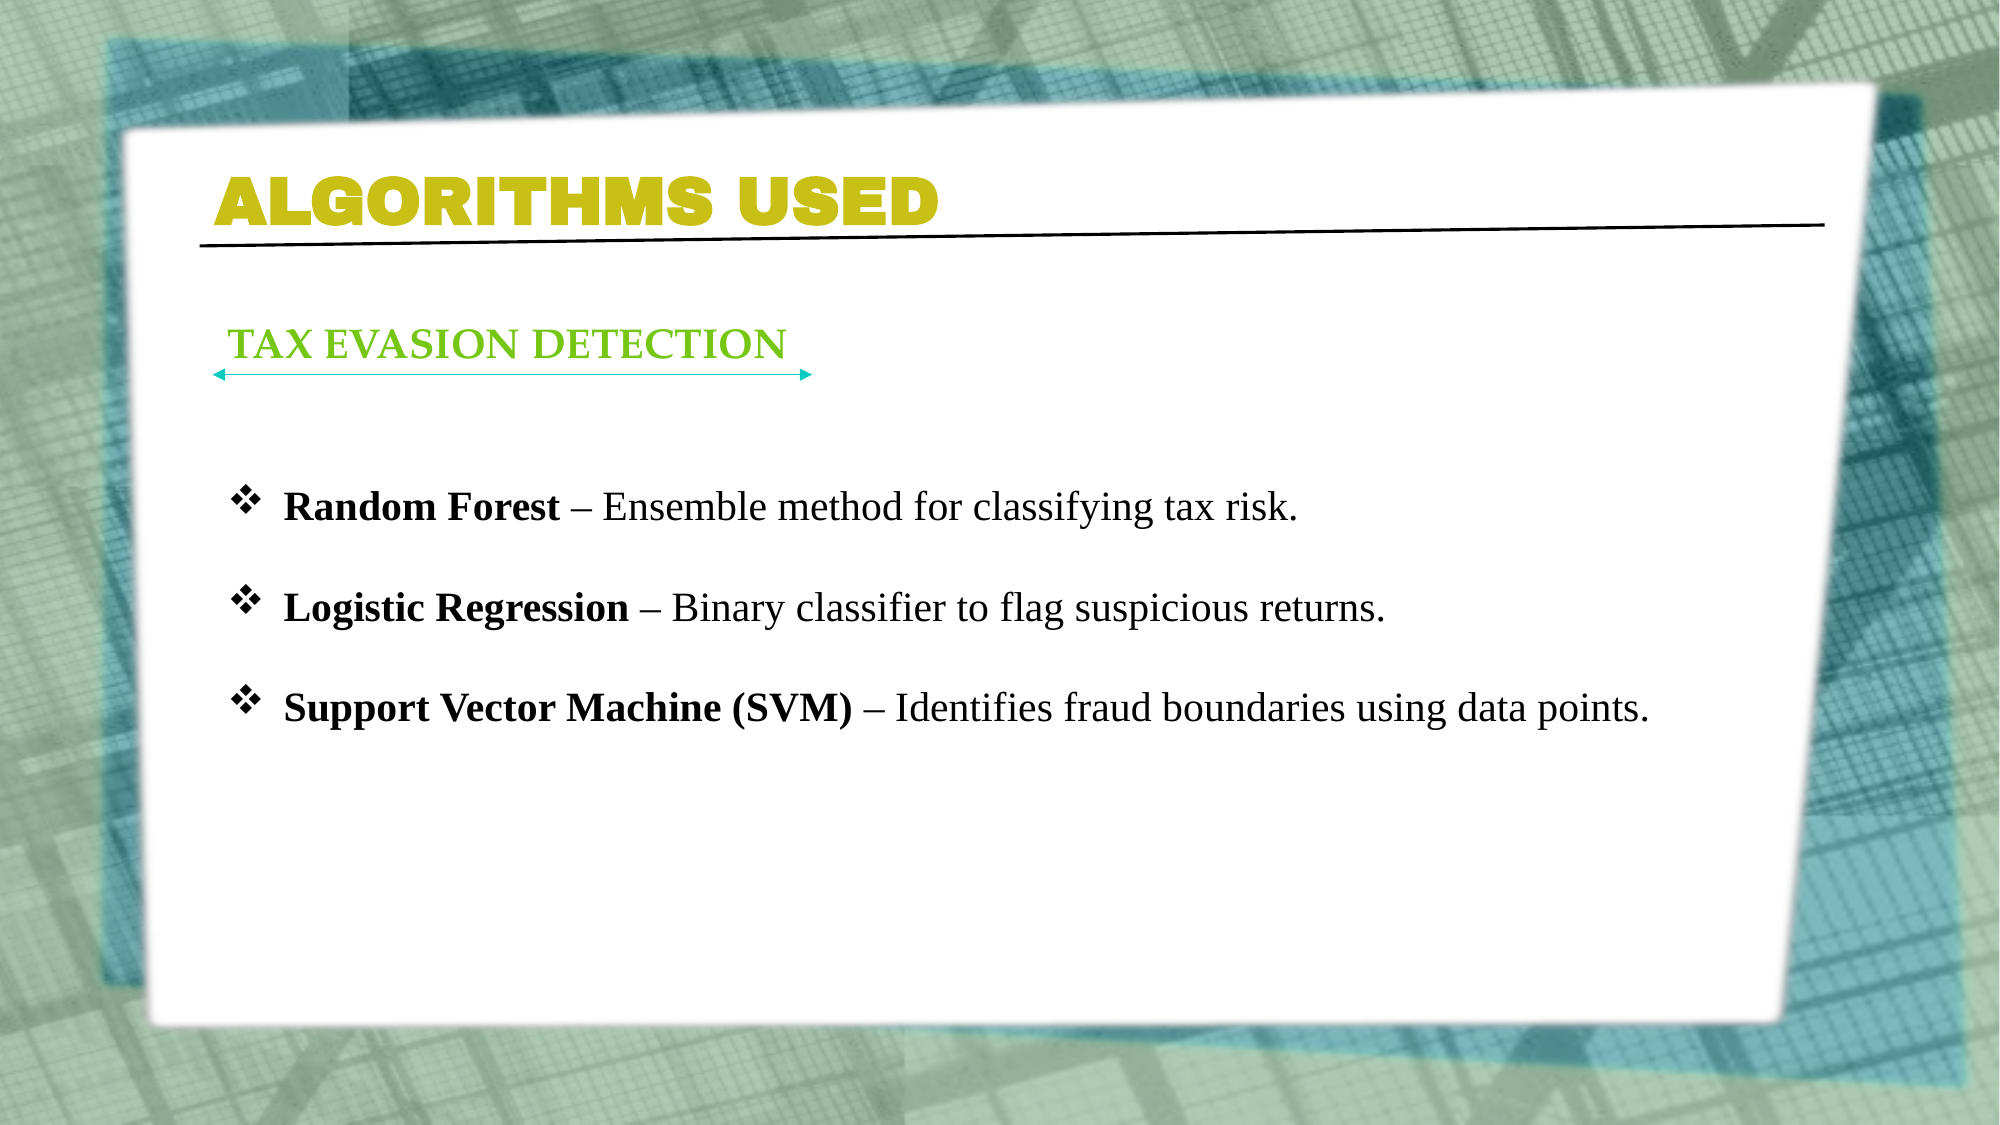

ALGORITHMS USED
TAX EVASION DETECTION
Random Forest – Ensemble method for classifying tax risk.
Logistic Regression – Binary classifier to flag suspicious returns.
Support Vector Machine (SVM) – Identifies fraud boundaries using data points.